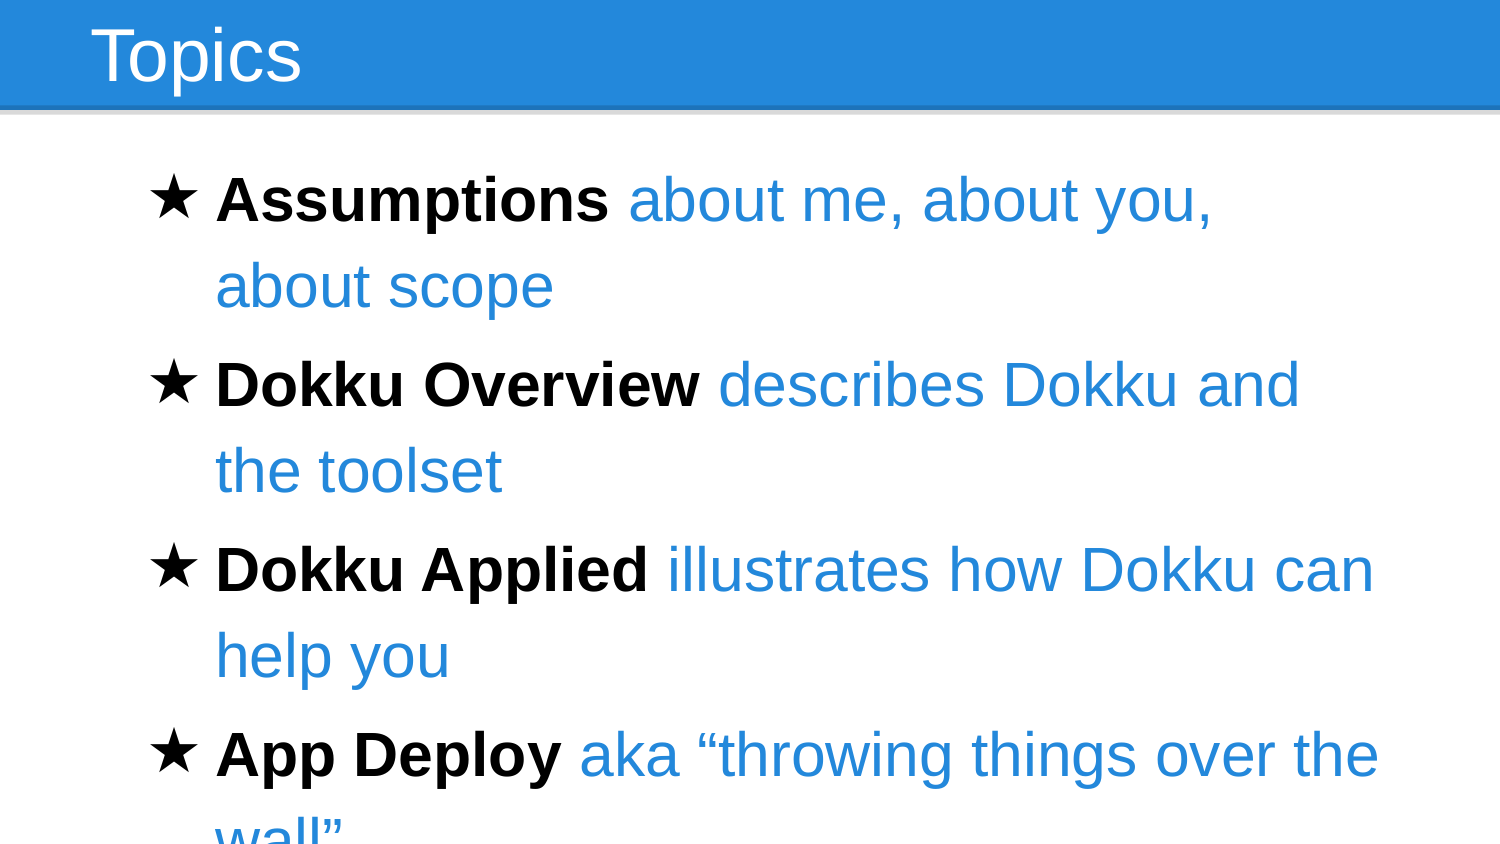

# Topics
Assumptions about me, about you, about scope
Dokku Overview describes Dokku and the toolset
Dokku Applied illustrates how Dokku can help you
App Deploy aka “throwing things over the wall”
Dokku Walkthrough hands-on with Dokku
App Deploy Reloaded with the help of Dokku
Resources to start now with Dokku